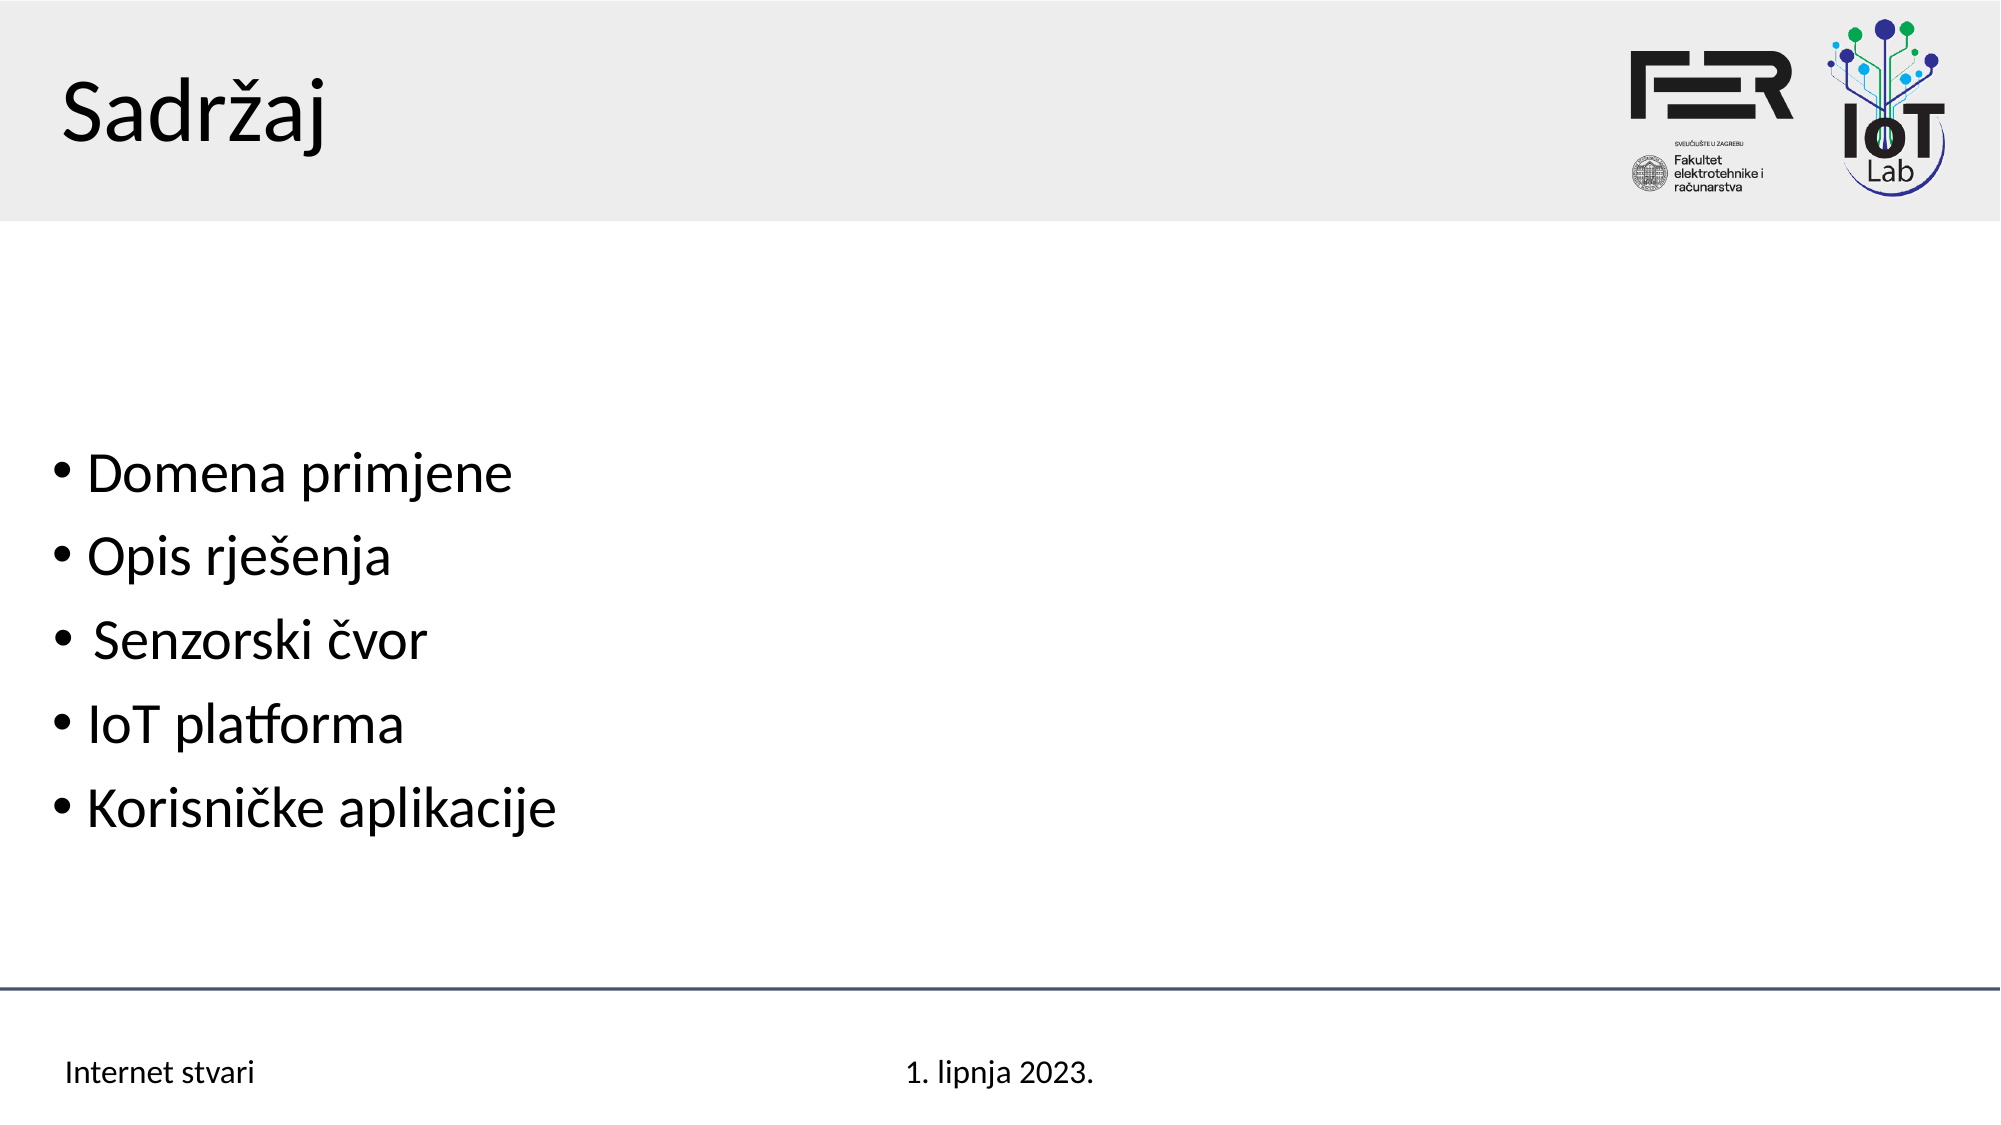

Sadržaj

Domena primjene
Opis rješenja
Senzorski čvor
IoT platforma
Korisničke aplikacije
Internet stvari
1. lipnja 2023.